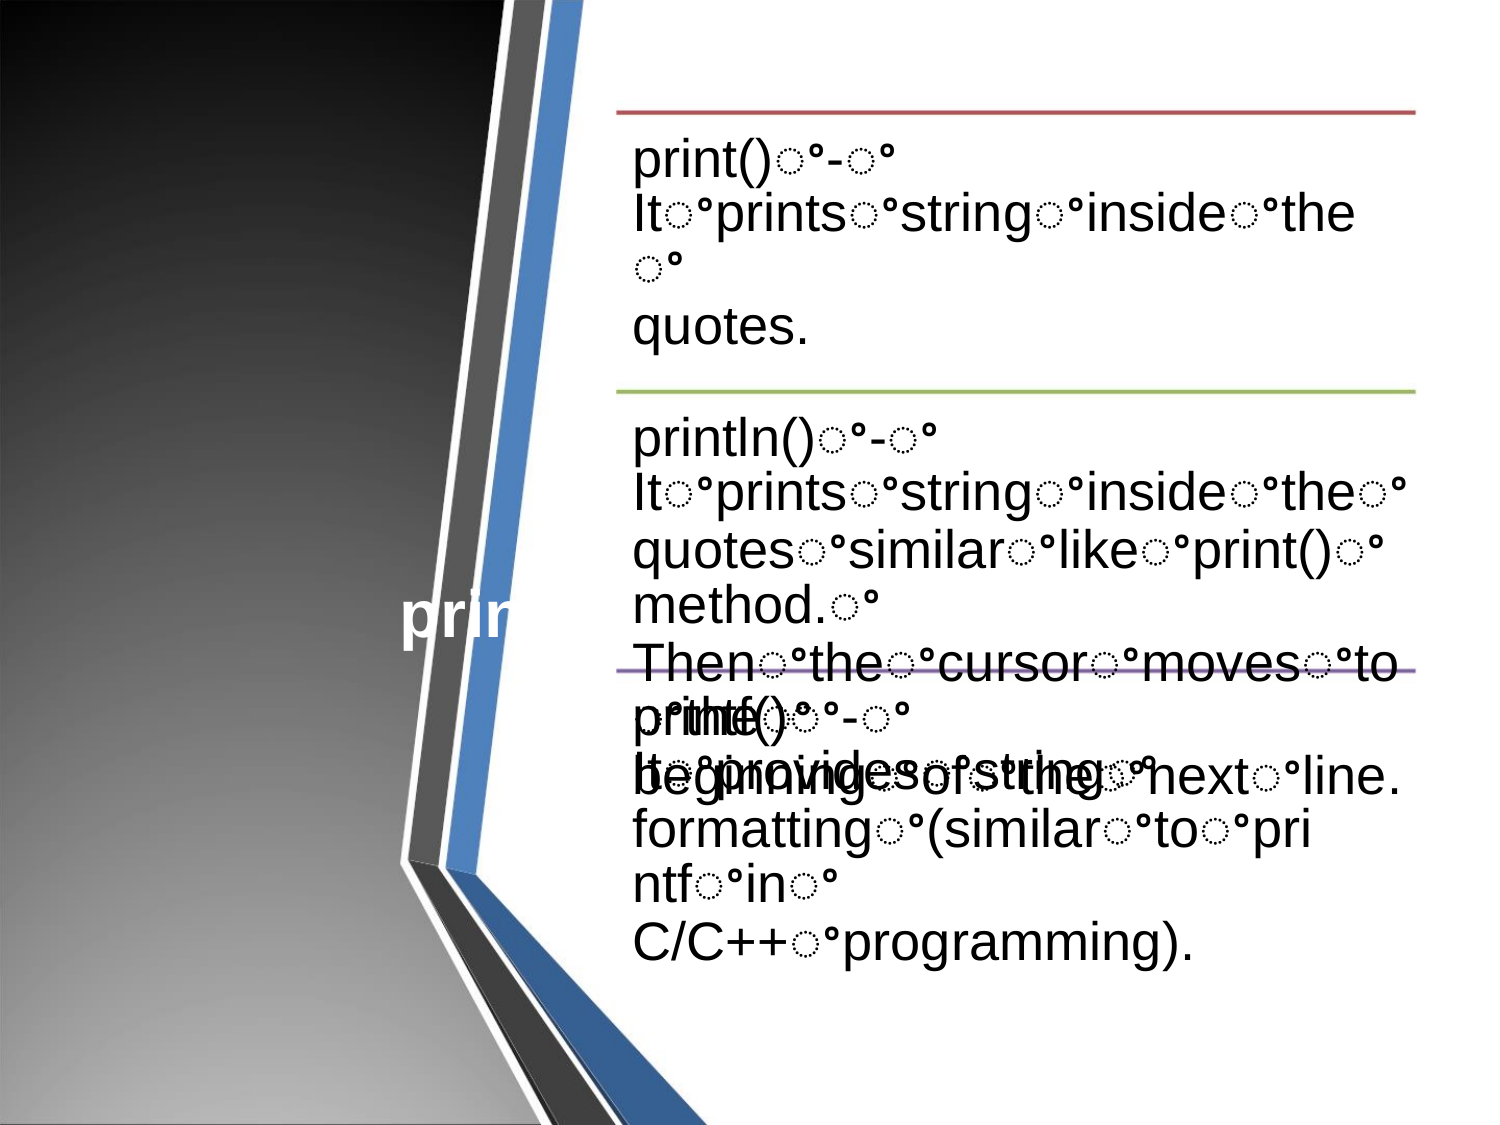

print()ꢀ-ꢀItꢀprintsꢀstringꢀinsideꢀtheꢀ
quotes.
println()ꢀ-ꢀItꢀprintsꢀstringꢀinsideꢀtheꢀ
quotesꢀsimilarꢀlikeꢀprint()ꢀmethod.ꢀ
Thenꢀtheꢀcursorꢀmovesꢀtoꢀtheꢀ
beginningꢀofꢀtheꢀnextꢀline.
print
printf()ꢀ-ꢀItꢀprovidesꢀstringꢀ
formattingꢀ(similarꢀtoꢀprintfꢀinꢀ
C/C++ꢀprogramming).